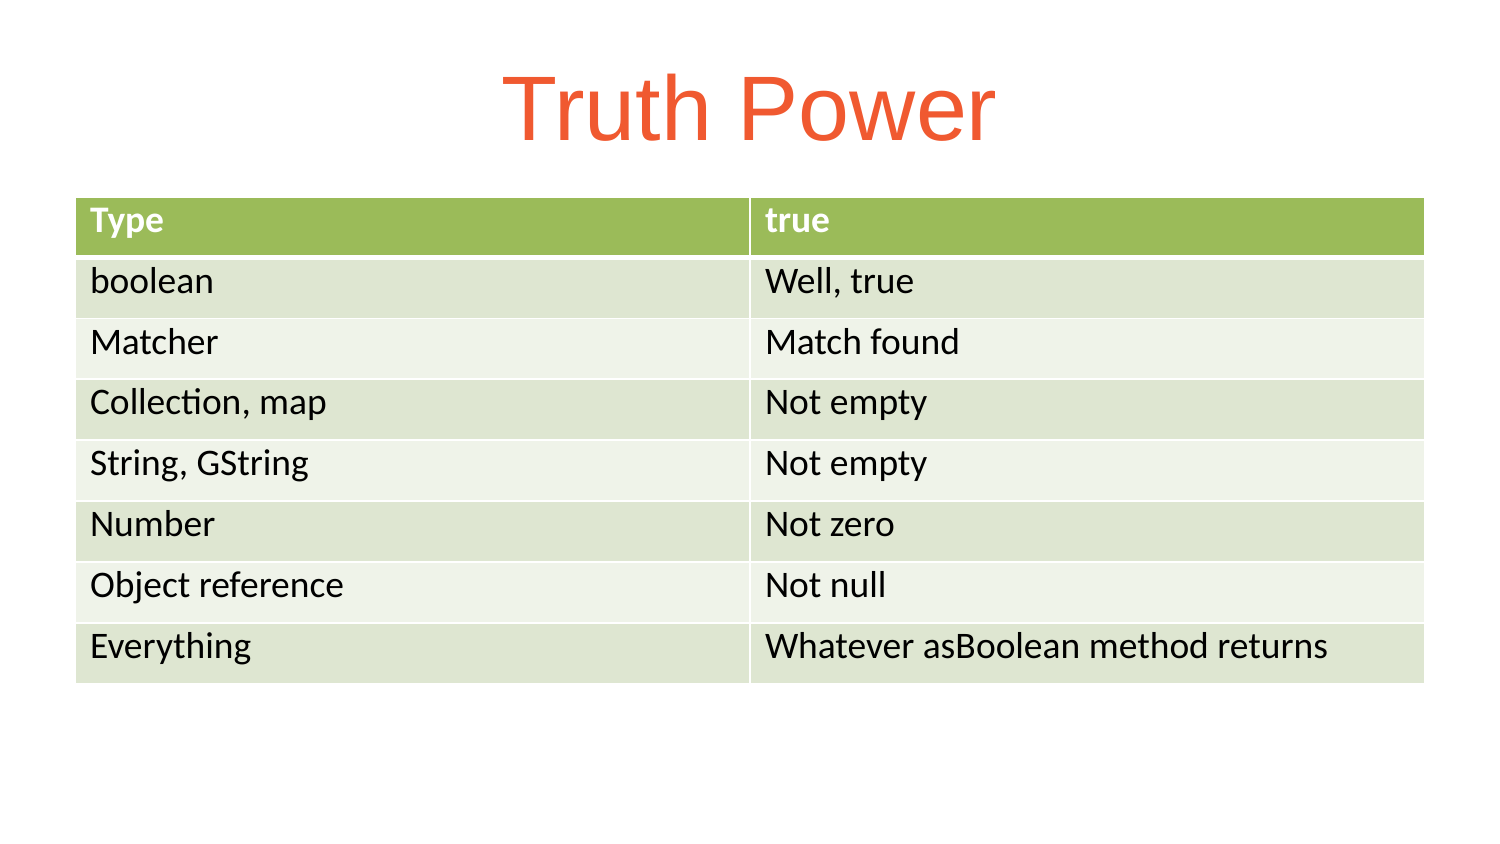

# Truth Power
| Type | true |
| --- | --- |
| boolean | Well, true |
| Matcher | Match found |
| Collection, map | Not empty |
| String, GString | Not empty |
| Number | Not zero |
| Object reference | Not null |
| Everything | Whatever asBoolean method returns |